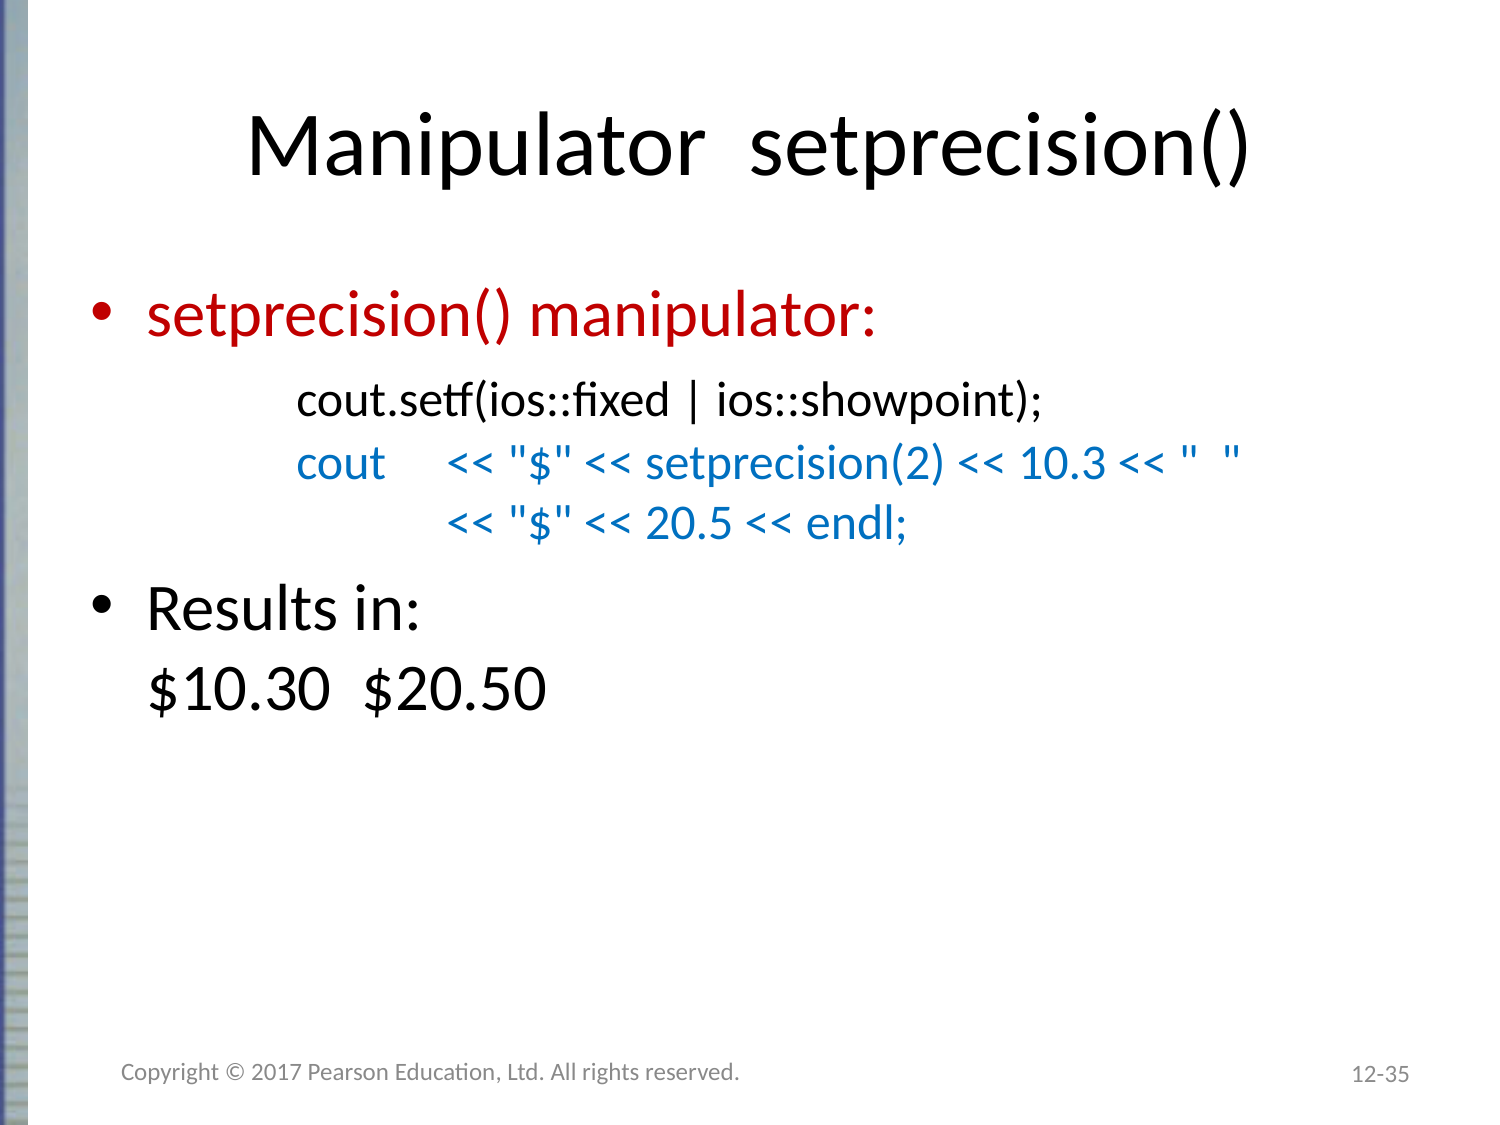

# Manipulator  setprecision()
setprecision() manipulator:
	cout.setf(ios::fixed | ios::showpoint);
	cout 	<< "$" << setprecision(2) << 10.3 << "  "
		<< "$" << 20.5 << endl;
Results in:
$10.30  $20.50
Copyright © 2017 Pearson Education, Ltd. All rights reserved.
12-35